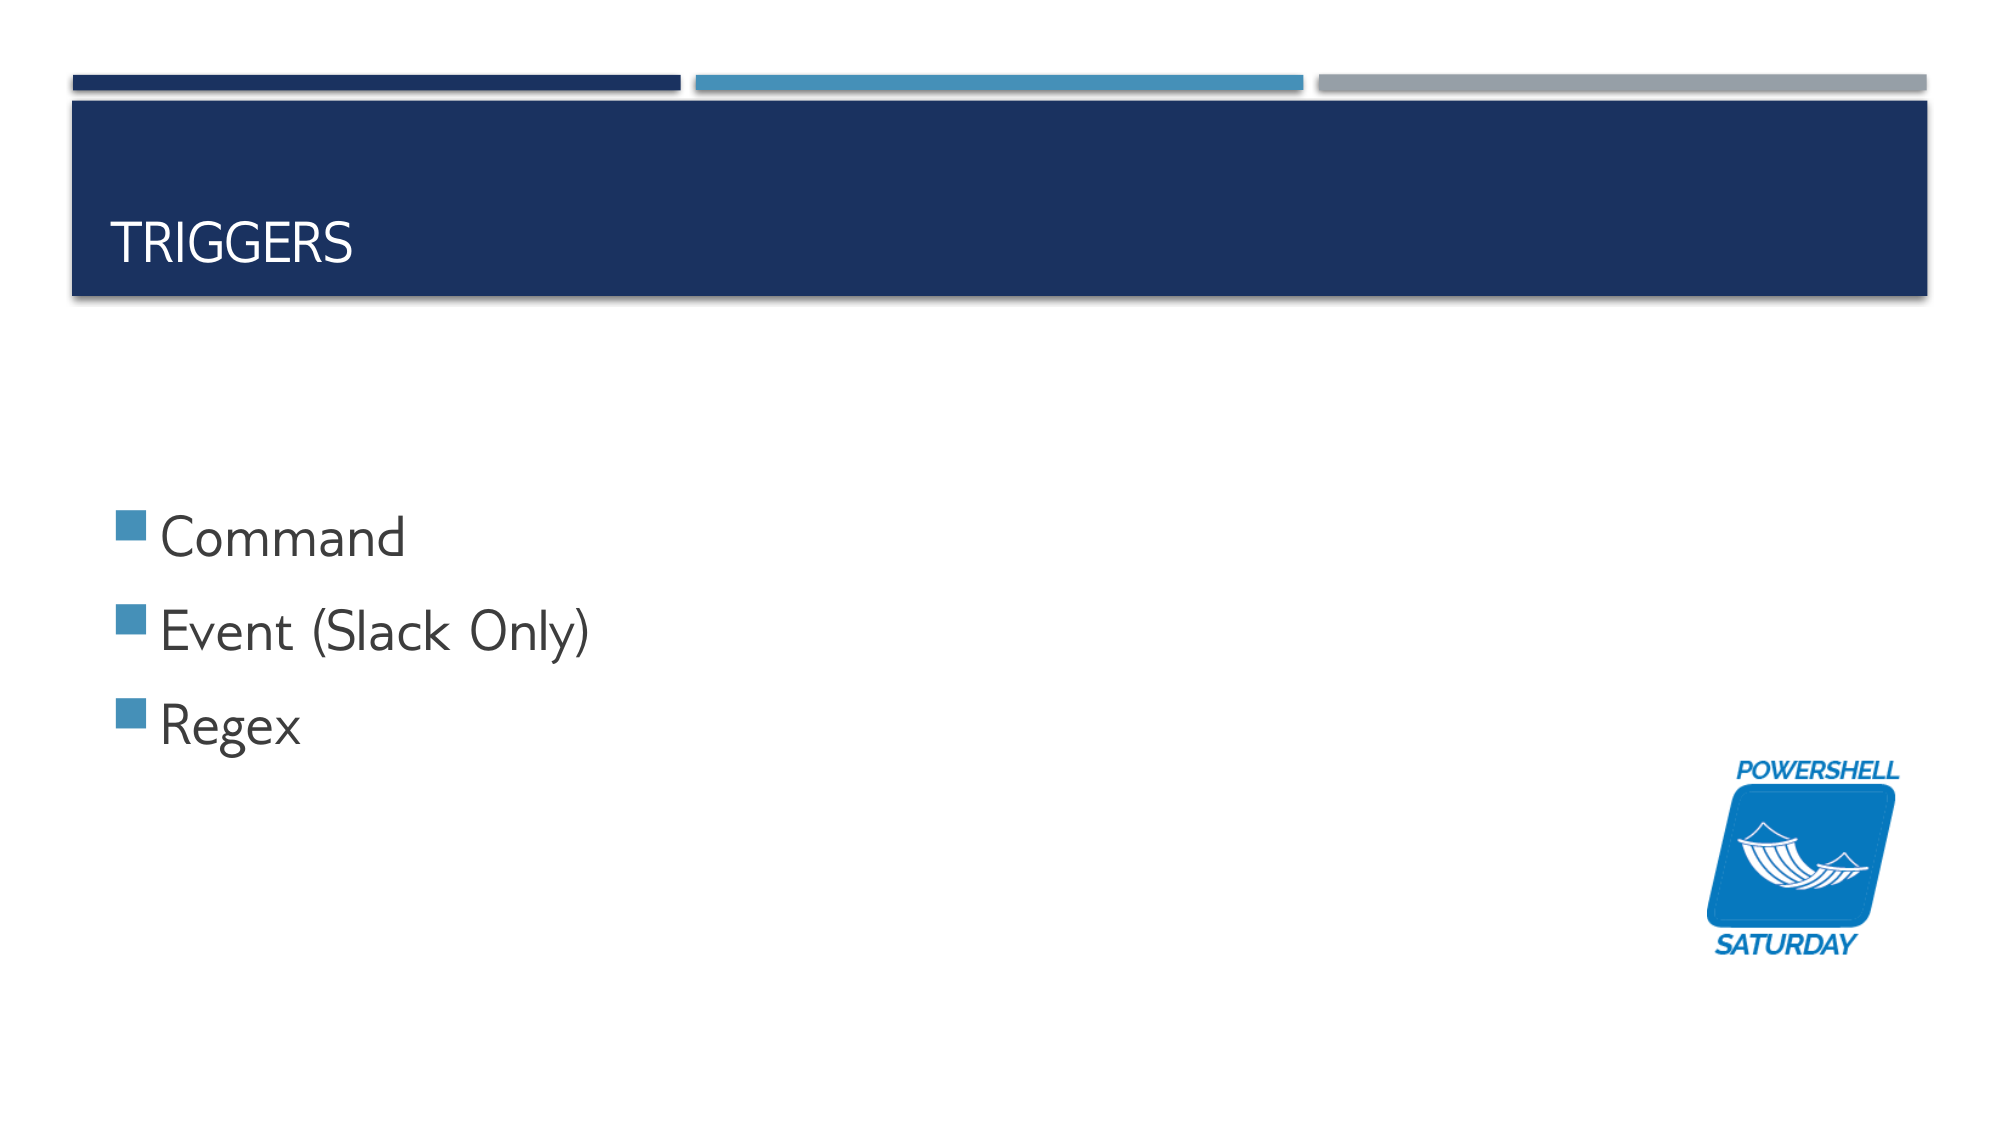

# Triggers
Command
Event (Slack Only)
Regex